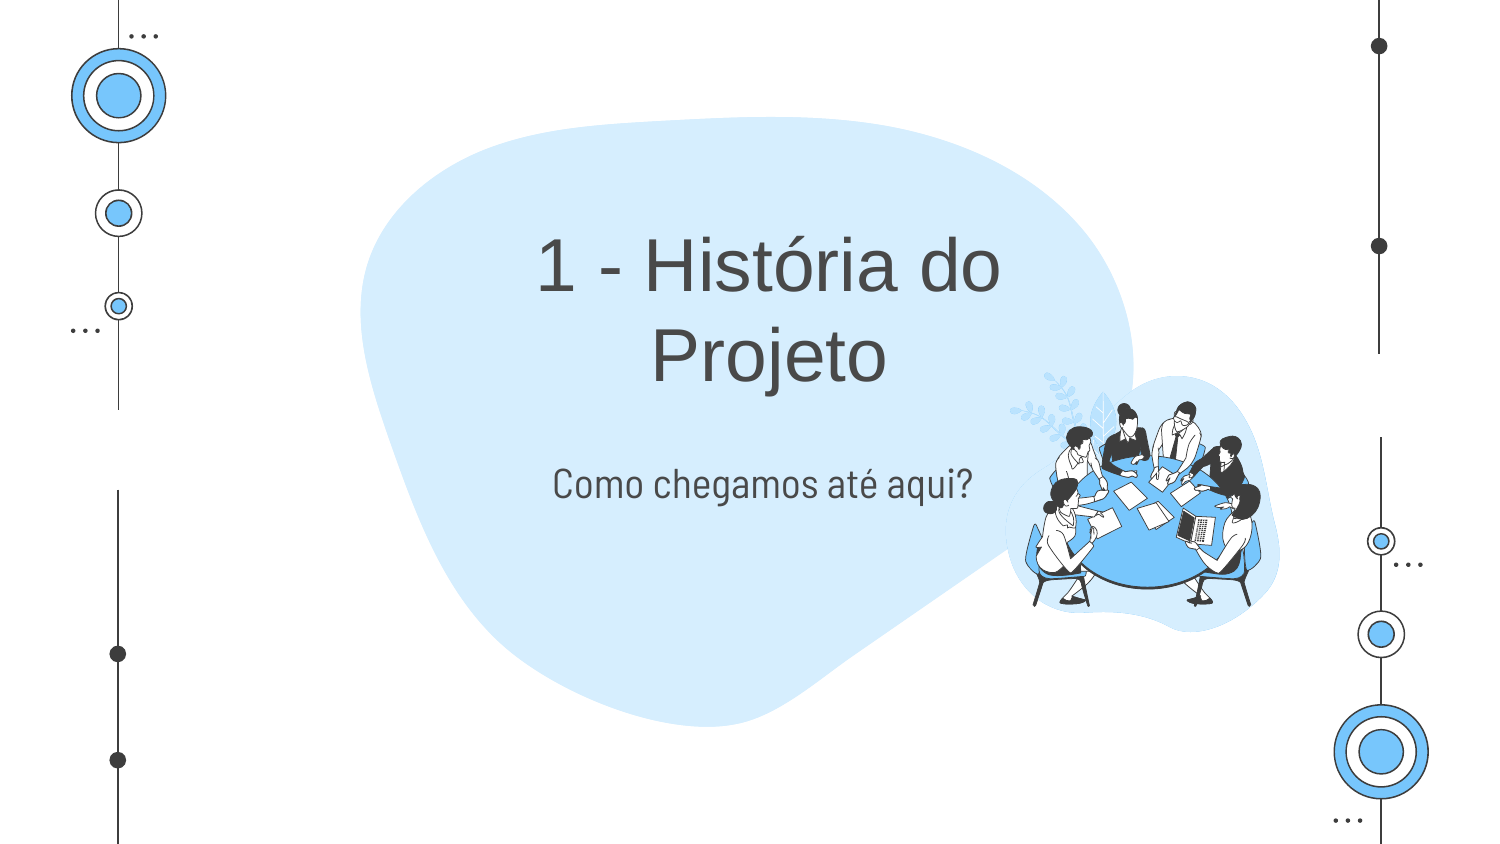

# 1 - História do Projeto

Como chegamos até aqui?